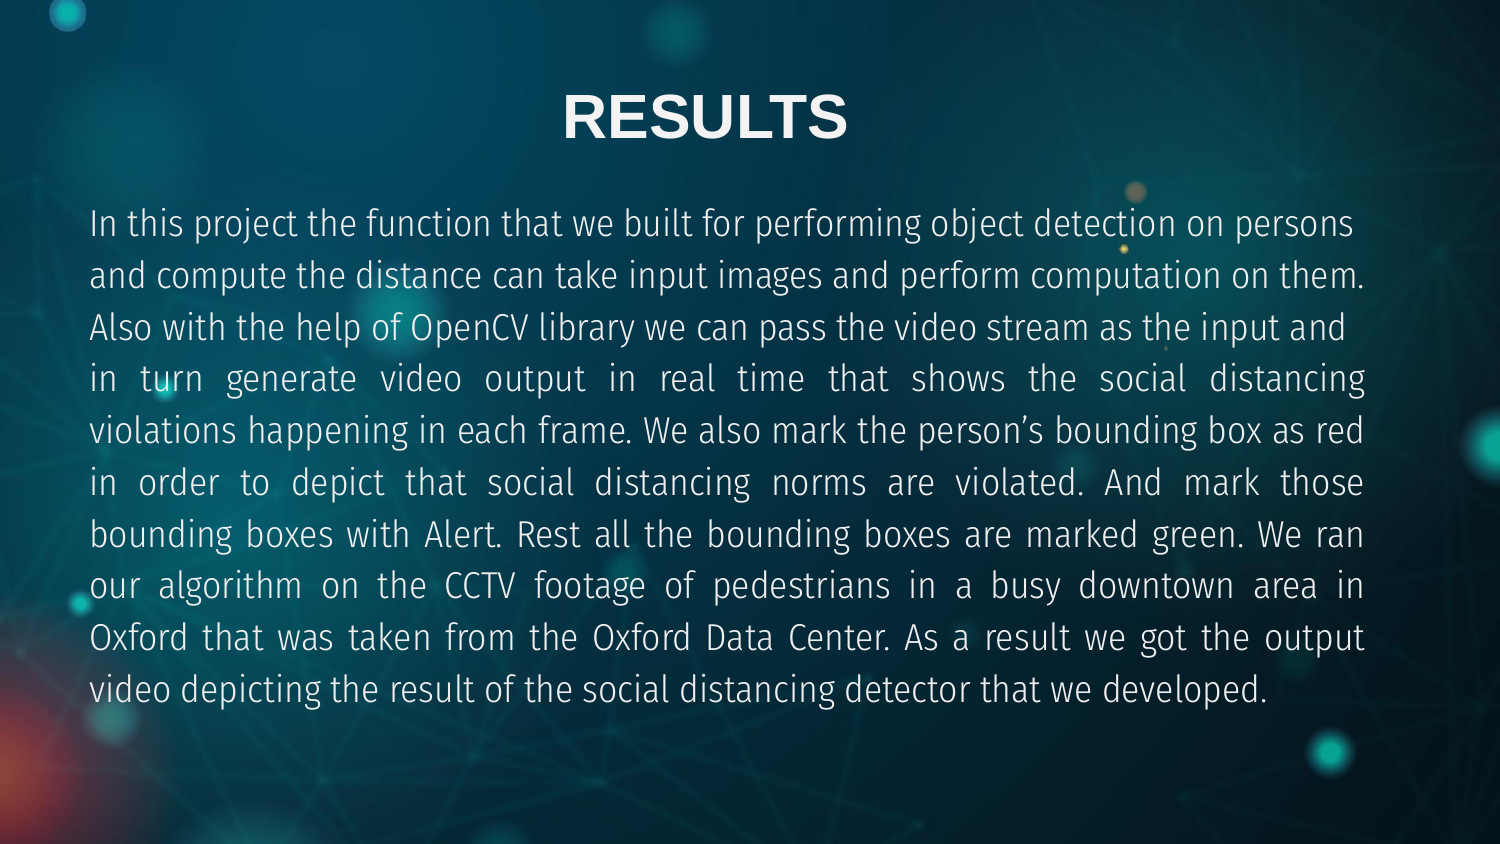

# RESULTS
In this project the function that we built for performing object detection on persons
and compute the distance can take input images and perform computation on them.
Also with the help of OpenCV library we can pass the video stream as the input and
in turn generate video output in real time that shows the social distancing violations happening in each frame. We also mark the person’s bounding box as red in order to depict that social distancing norms are violated. And mark those bounding boxes with Alert. Rest all the bounding boxes are marked green. We ran our algorithm on the CCTV footage of pedestrians in a busy downtown area in Oxford that was taken from the Oxford Data Center. As a result we got the output video depicting the result of the social distancing detector that we developed.